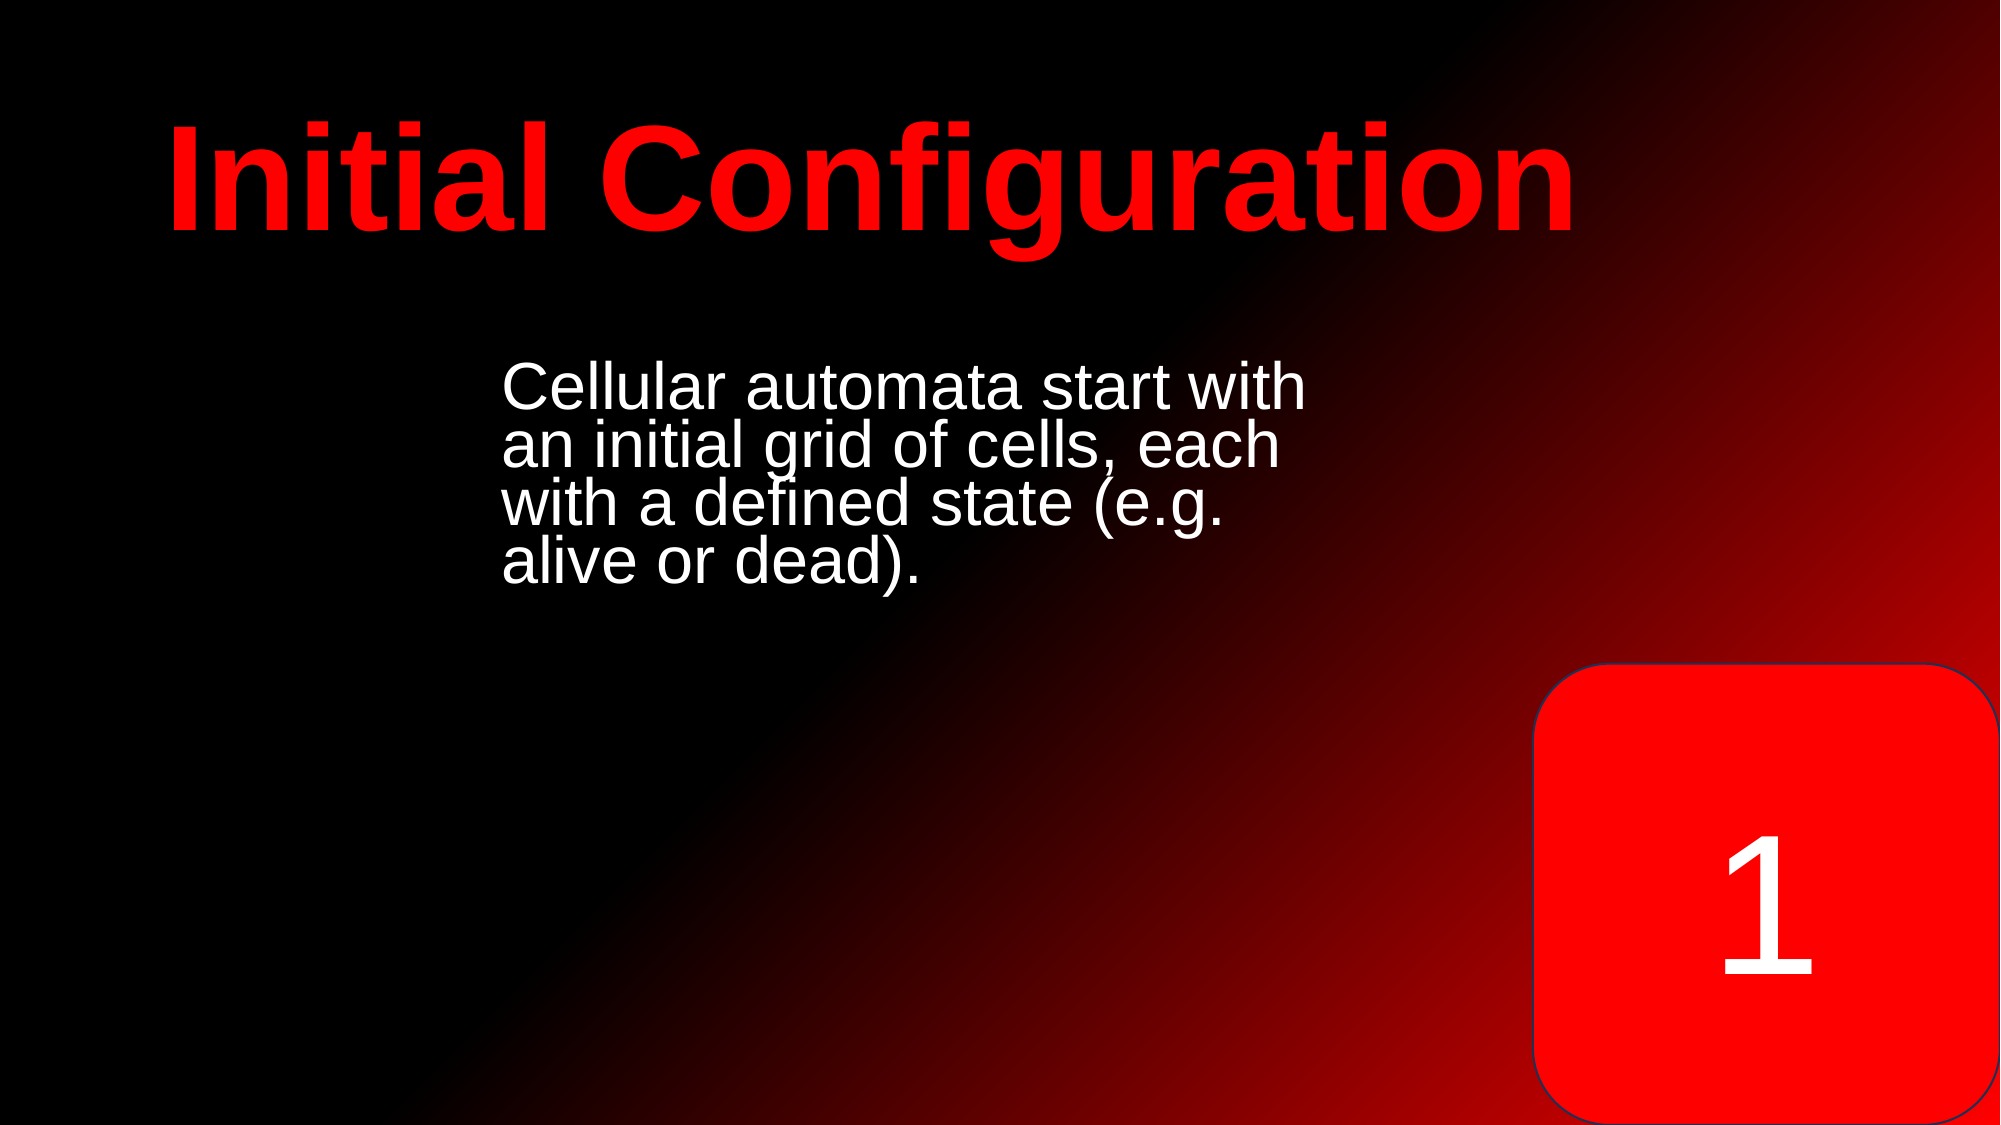

Initial Configuration
Cellular automata start with an initial grid of cells, each with a defined state (e.g. alive or dead).
1
8